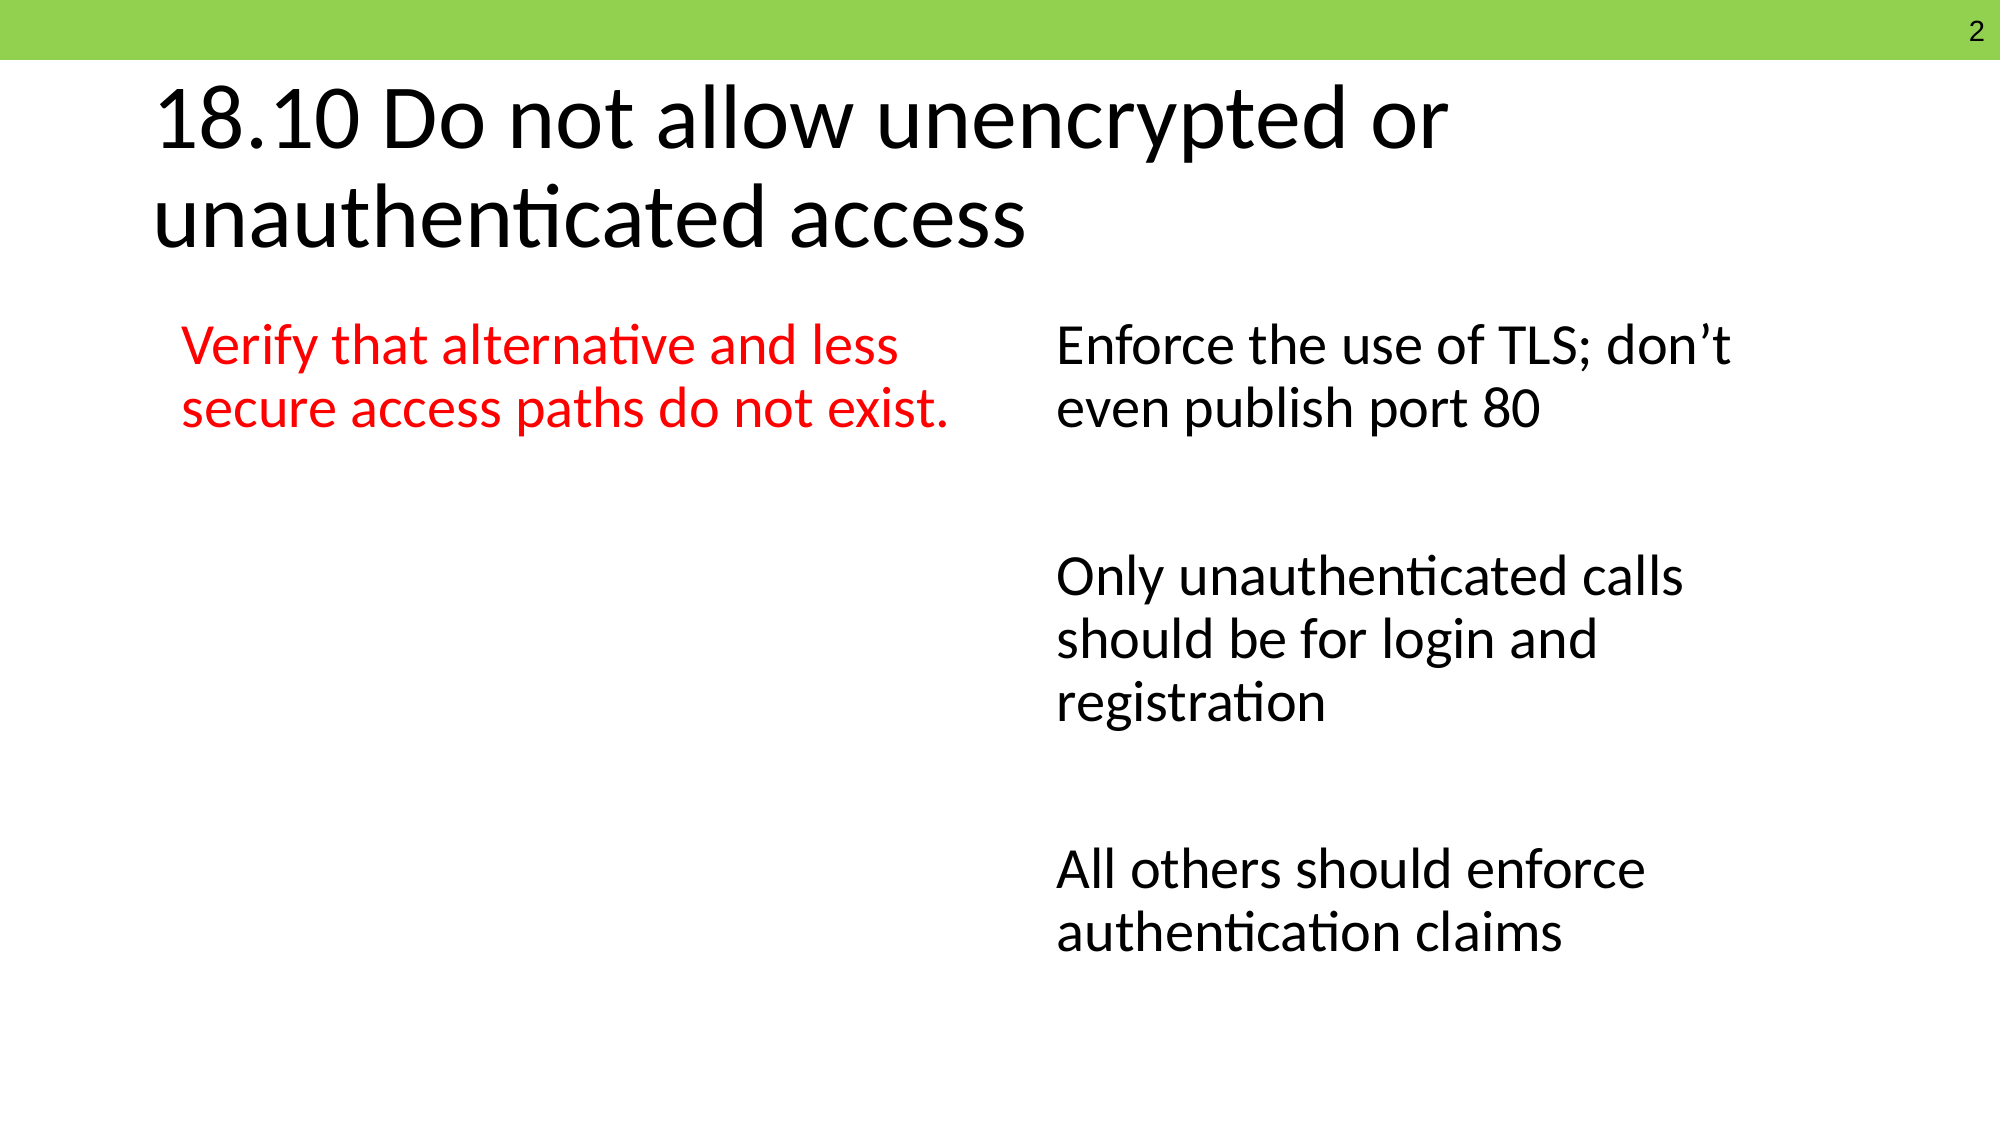

# 18.10 Do not allow unencrypted or unauthenticated access
Verify that alternative and less secure access paths do not exist.
Enforce the use of TLS; don’t even publish port 80

Only unauthenticated calls should be for login and registration

All others should enforce authentication claims